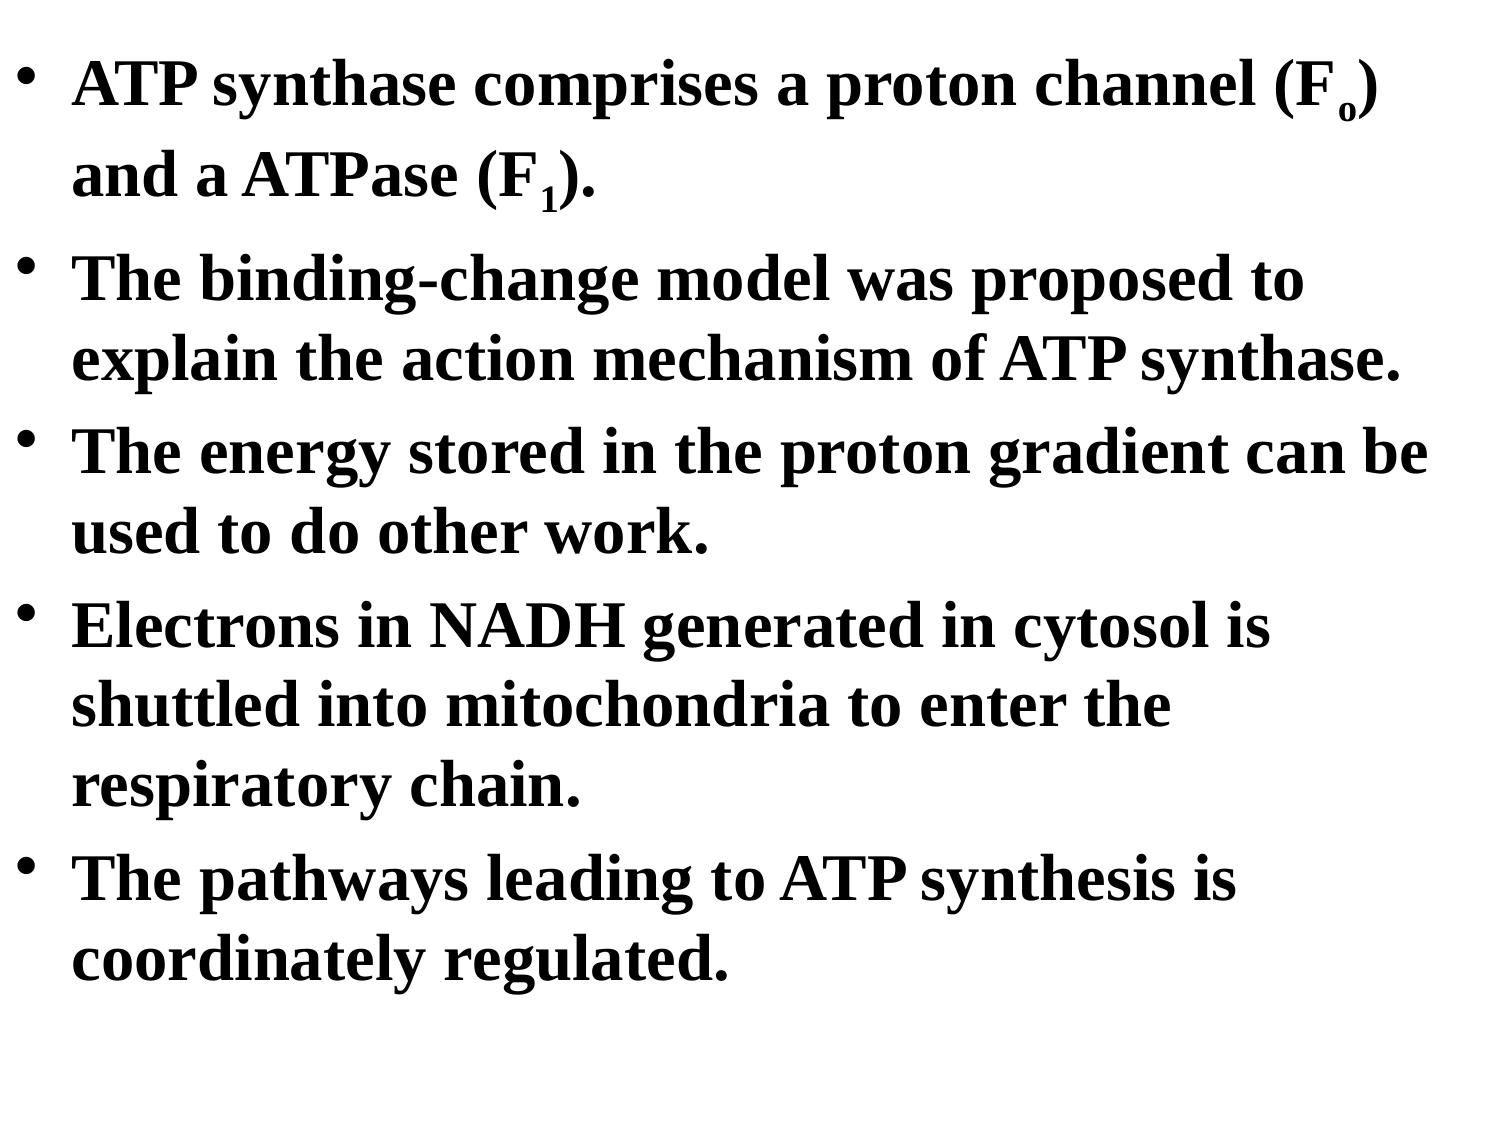

ATP synthase comprises a proton channel (Fo) and a ATPase (F1).
The binding-change model was proposed to explain the action mechanism of ATP synthase.
The energy stored in the proton gradient can be used to do other work.
Electrons in NADH generated in cytosol is shuttled into mitochondria to enter the respiratory chain.
The pathways leading to ATP synthesis is coordinately regulated.